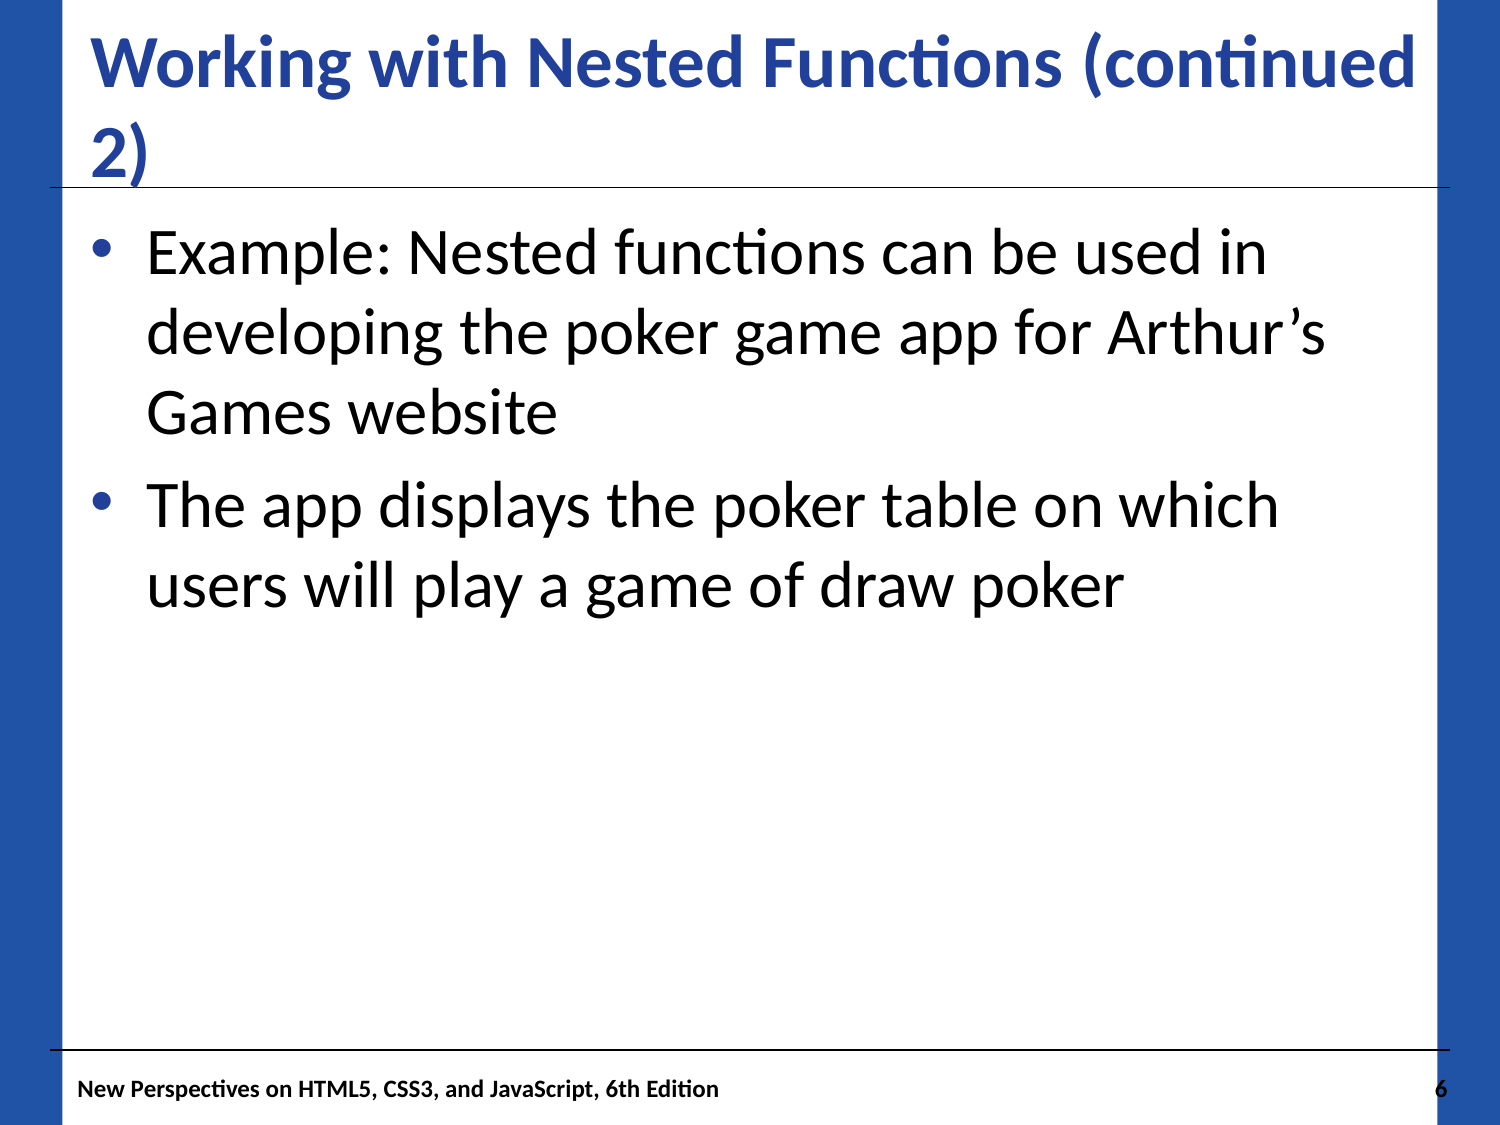

# Working with Nested Functions (continued 2)
Example: Nested functions can be used in developing the poker game app for Arthur’s Games website
The app displays the poker table on which users will play a game of draw poker

New Perspectives on HTML5, CSS3, and JavaScript, 6th Edition
6